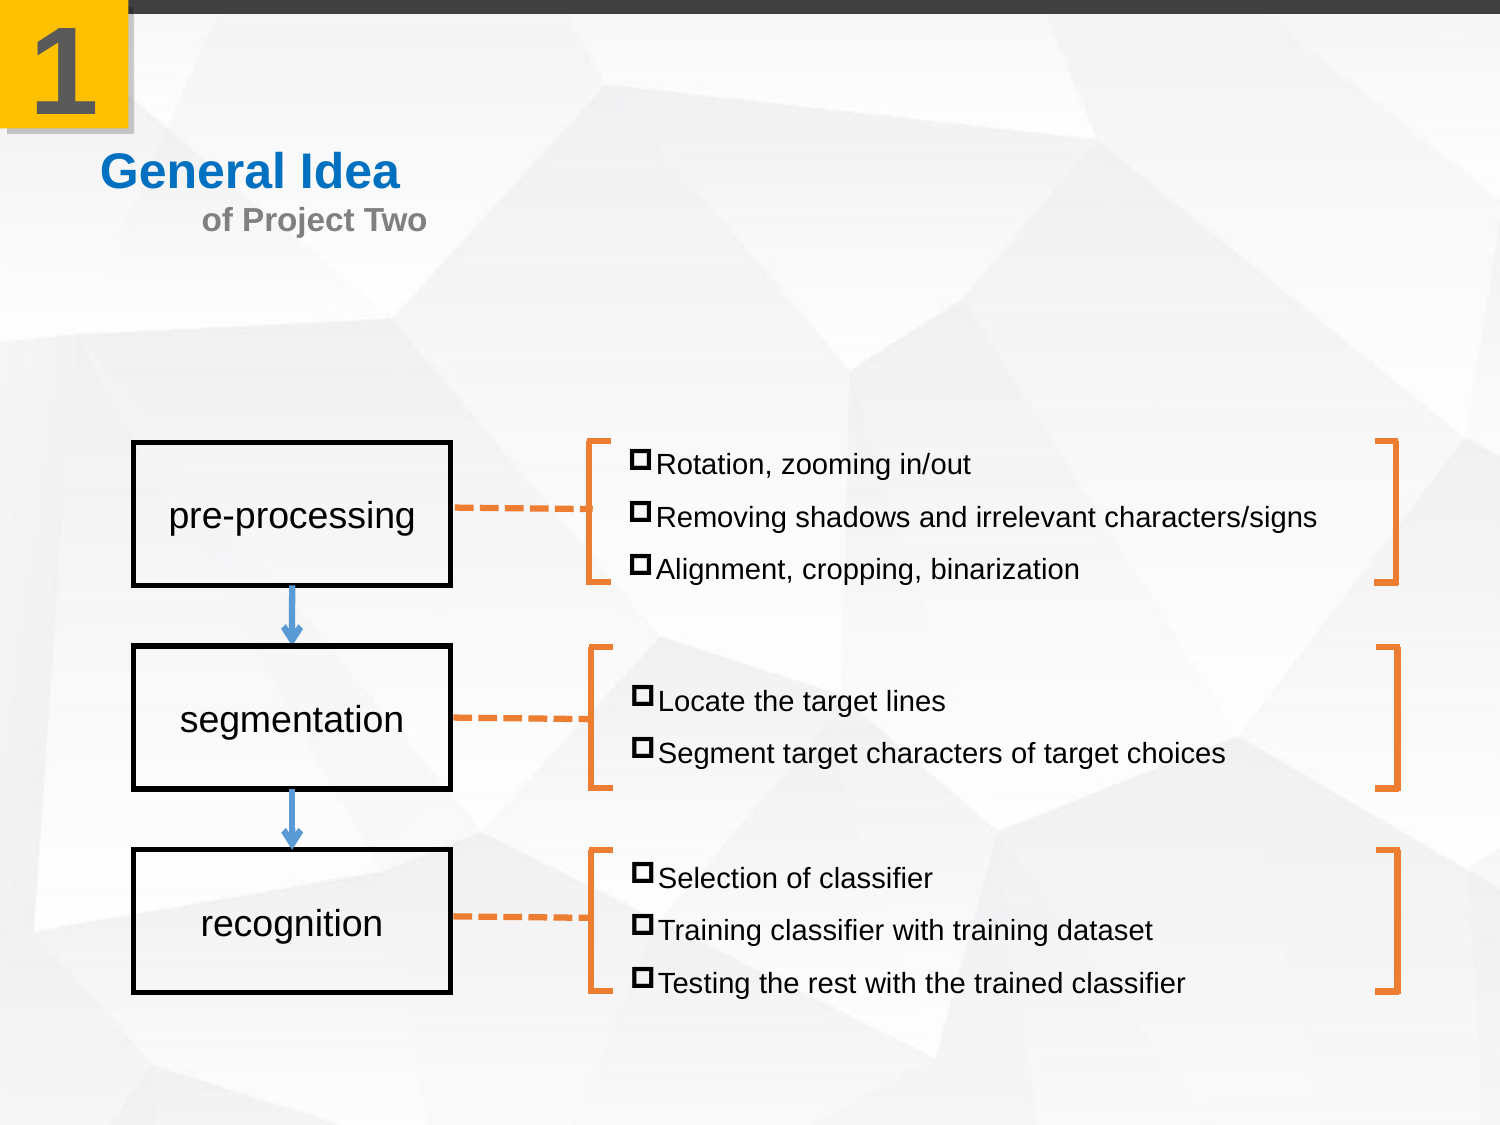

General Idea
           of Project Two
Rotation, zooming in/out
Removing shadows and irrelevant characters/signs
Alignment, cropping, binarization
pre-processing
segmentation
recognition
Locate the target lines
Segment target characters of target choices
Selection of classifier
Training classifier with training dataset
Testing the rest with the trained classifier